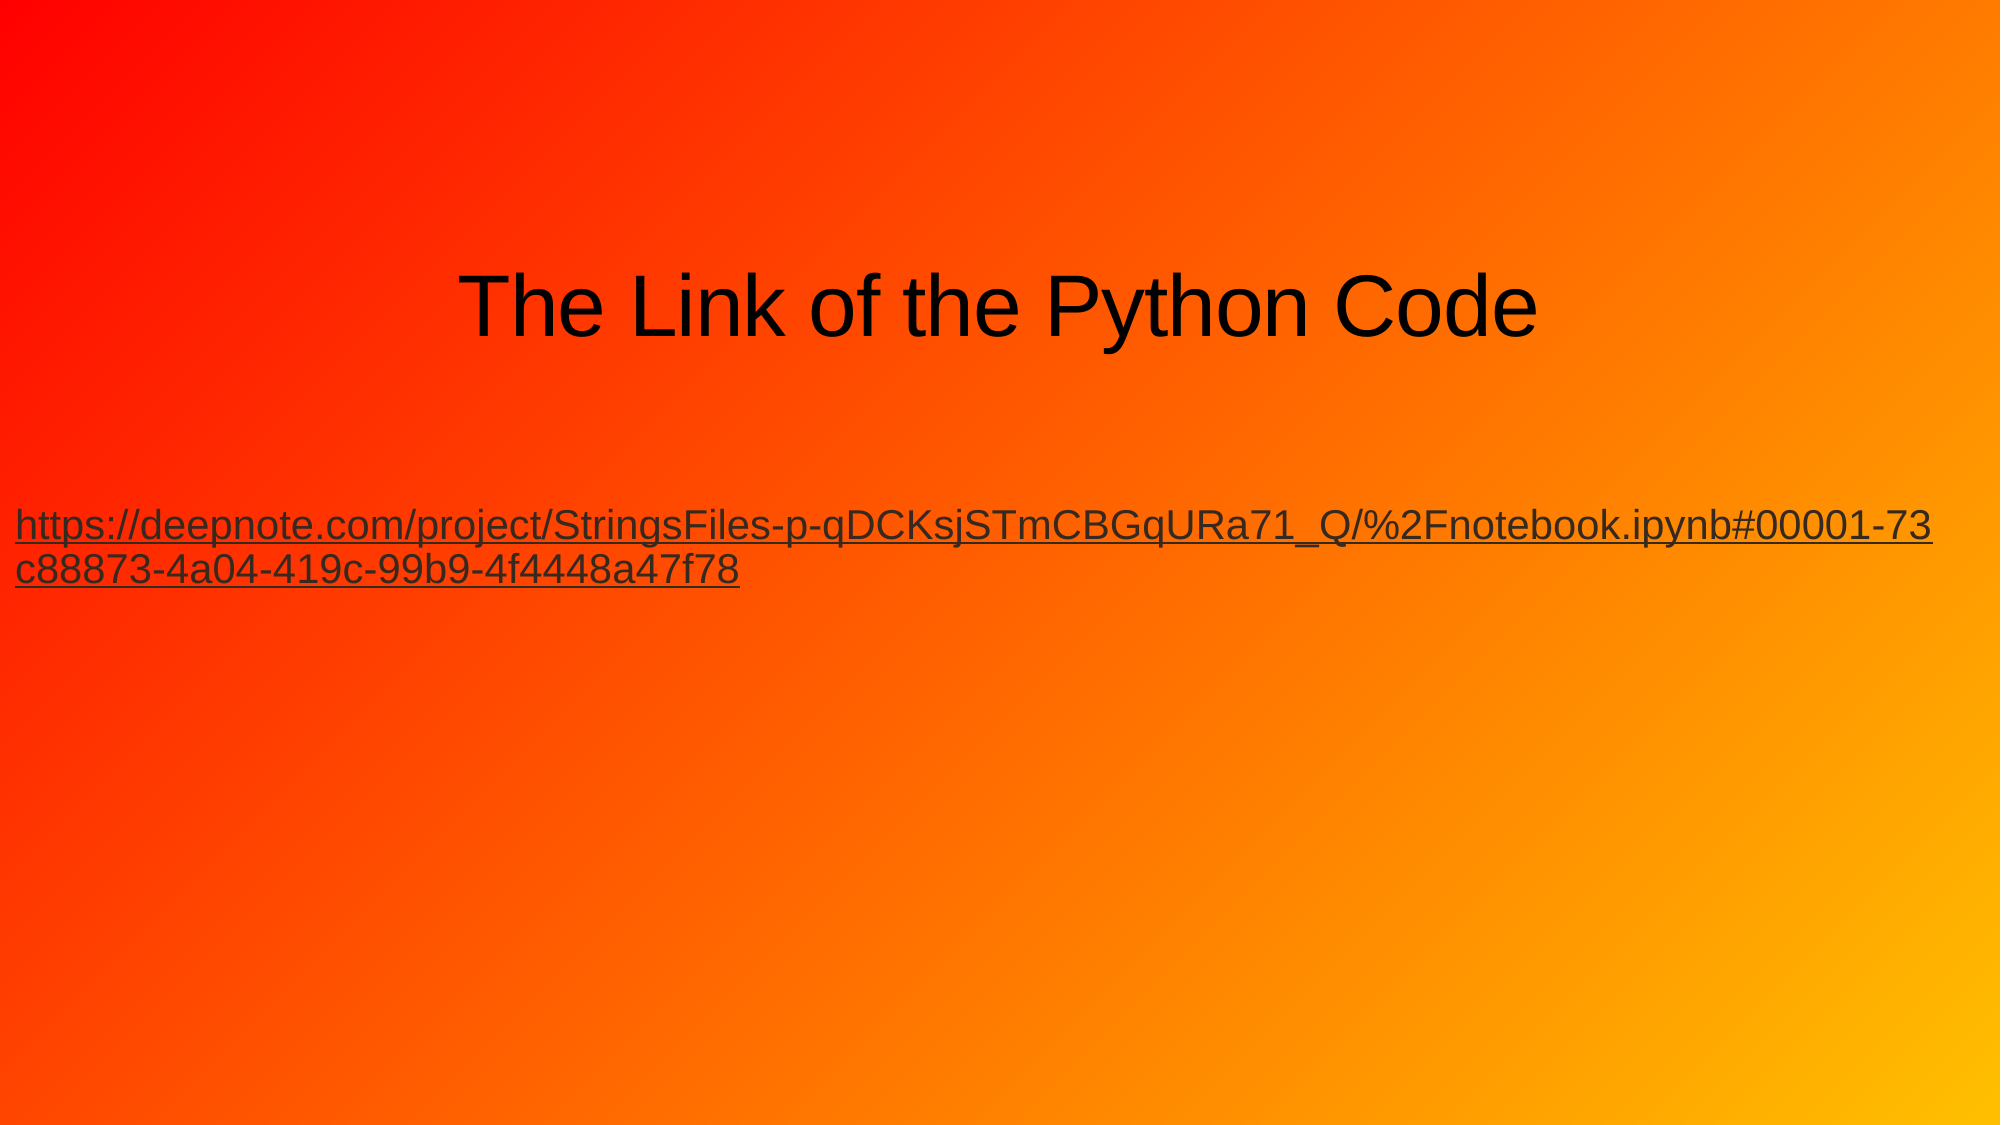

# The Link of the Python Code
https://deepnote.com/project/StringsFiles-p-qDCKsjSTmCBGqURa71_Q/%2Fnotebook.ipynb#00001-73c88873-4a04-419c-99b9-4f4448a47f78